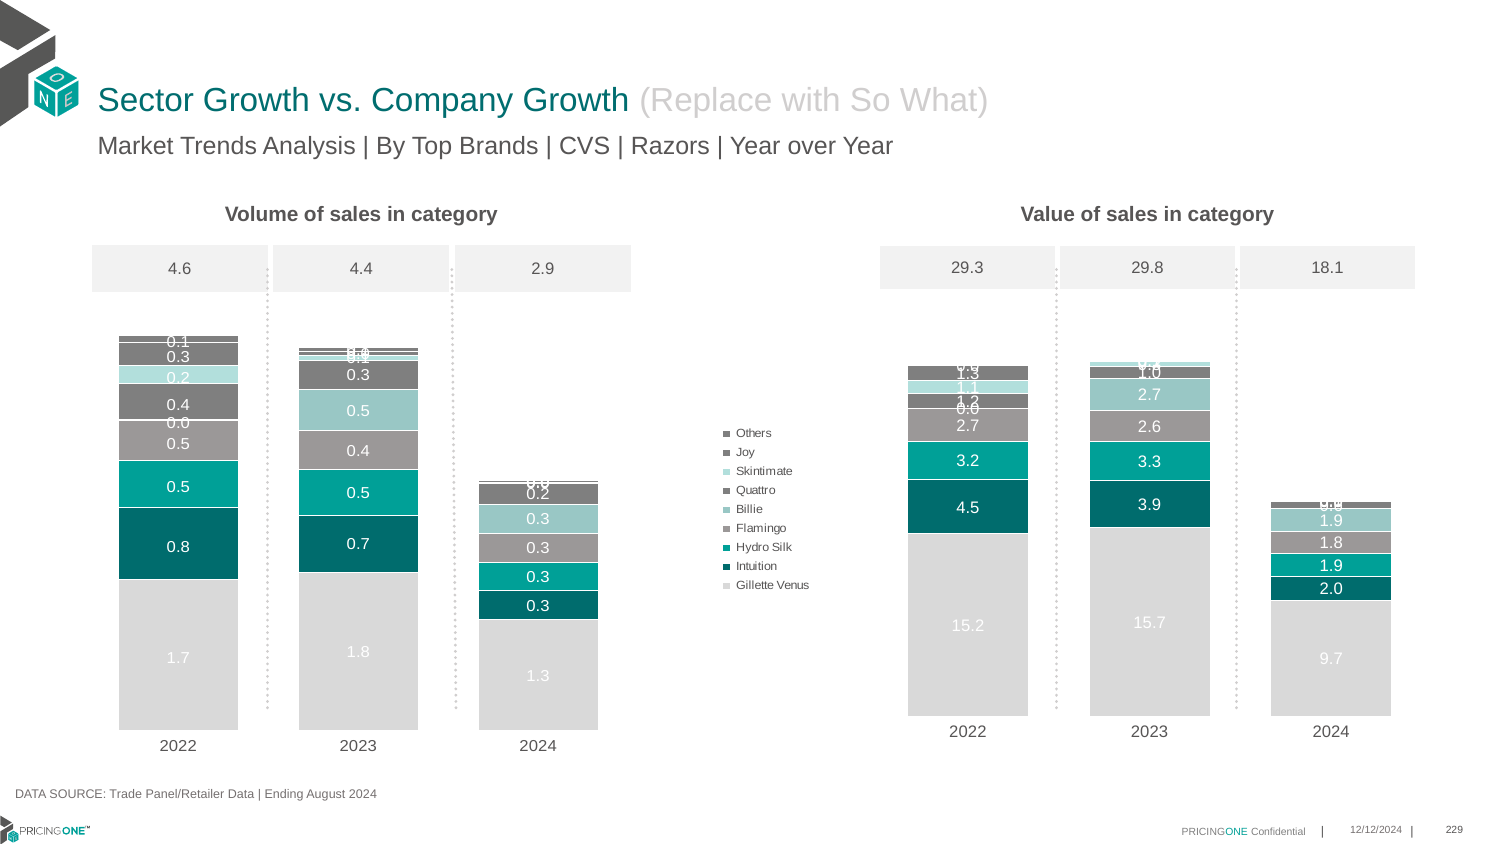

# Sector Growth vs. Company Growth (Replace with So What)
Market Trends Analysis | By Top Brands | CVS | Razors | Year over Year
| Value of sales in category |  |  |
| --- | --- | --- |
| 29.3 | 29.8 | 18.1 |
| Volume of sales in category |  |  |
| --- | --- | --- |
| 4.6 | 4.4 | 2.9 |

### Chart

| Category | Gillette Venus | Intuition | Hydro Silk | Flamingo | Billie | Quattro | Skintimate | Joy | Others |
|---|---|---|---|---|---|---|---|---|---|
| 2022 | 15.219921 | 4.541323 | 3.208791 | 2.720385 | 0.03058 | 1.222936 | 1.088732 | 1.256191 | 0.042615 |
| 2023 | 15.727332 | 3.945799 | 3.251255 | 2.597907 | 2.711287 | 1.026158 | 0.343847 | 0.097606 | 0.108264 |
| 2024 | 9.662895 | 1.989818 | 1.933685 | 1.817437 | 1.934514 | 0.634393 | 0.016255 | 6.9e-05 | 0.07886 |

### Chart

| Category | Gillette Venus | Intuition | Hydro Silk | Flamingo | Billie | Quattro | Skintimate | Joy | Others |
|---|---|---|---|---|---|---|---|---|---|
| 2022 | 1.744901 | 0.829872 | 0.539099 | 0.468383 | 0.0051 | 0.417166 | 0.206871 | 0.267772 | 0.072348 |
| 2023 | 1.828543 | 0.656745 | 0.529805 | 0.441442 | 0.479838 | 0.332216 | 0.060503 | 0.039894 | 0.053571 |
| 2024 | 1.284612 | 0.328943 | 0.330593 | 0.333449 | 0.333103 | 0.244629 | 0.00337 | 2e-05 | 0.022875 |
DATA SOURCE: Trade Panel/Retailer Data | Ending August 2024

12/12/2024
229